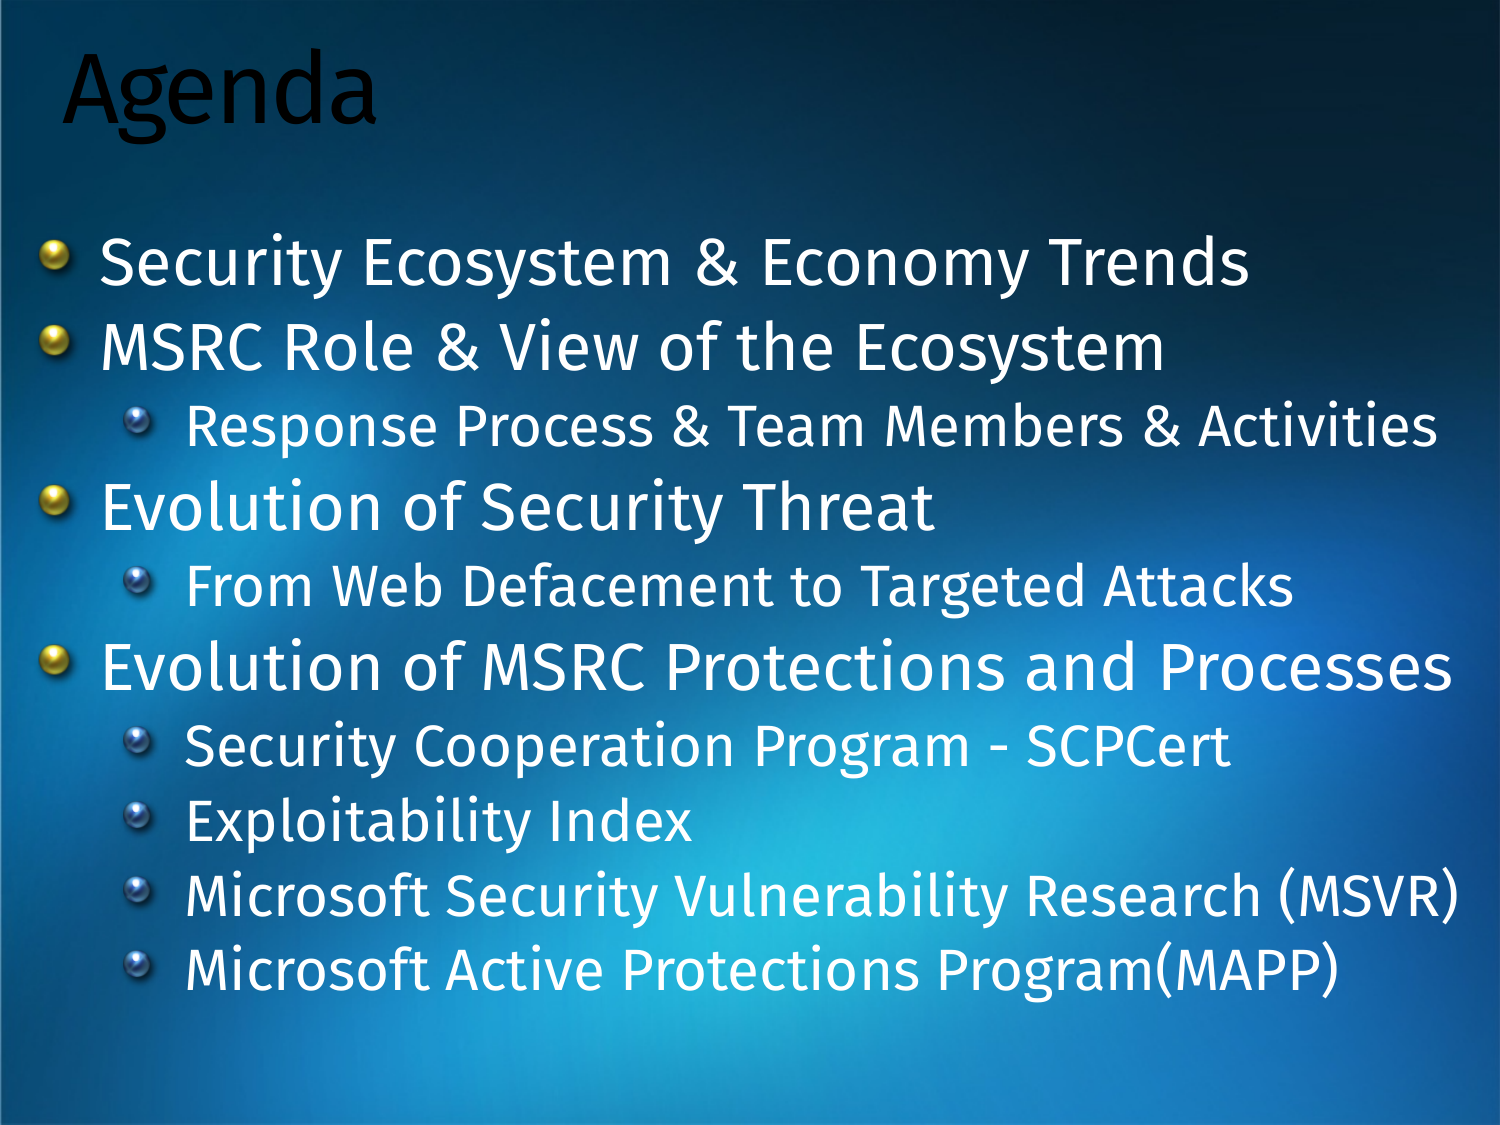

# Agenda
Security Ecosystem & Economy Trends
MSRC Role & View of the Ecosystem
Response Process & Team Members & Activities
Evolution of Security Threat
From Web Defacement to Targeted Attacks
Evolution of MSRC Protections and Processes
Security Cooperation Program - SCPCert
Exploitability Index
Microsoft Security Vulnerability Research (MSVR)
Microsoft Active Protections Program(MAPP)